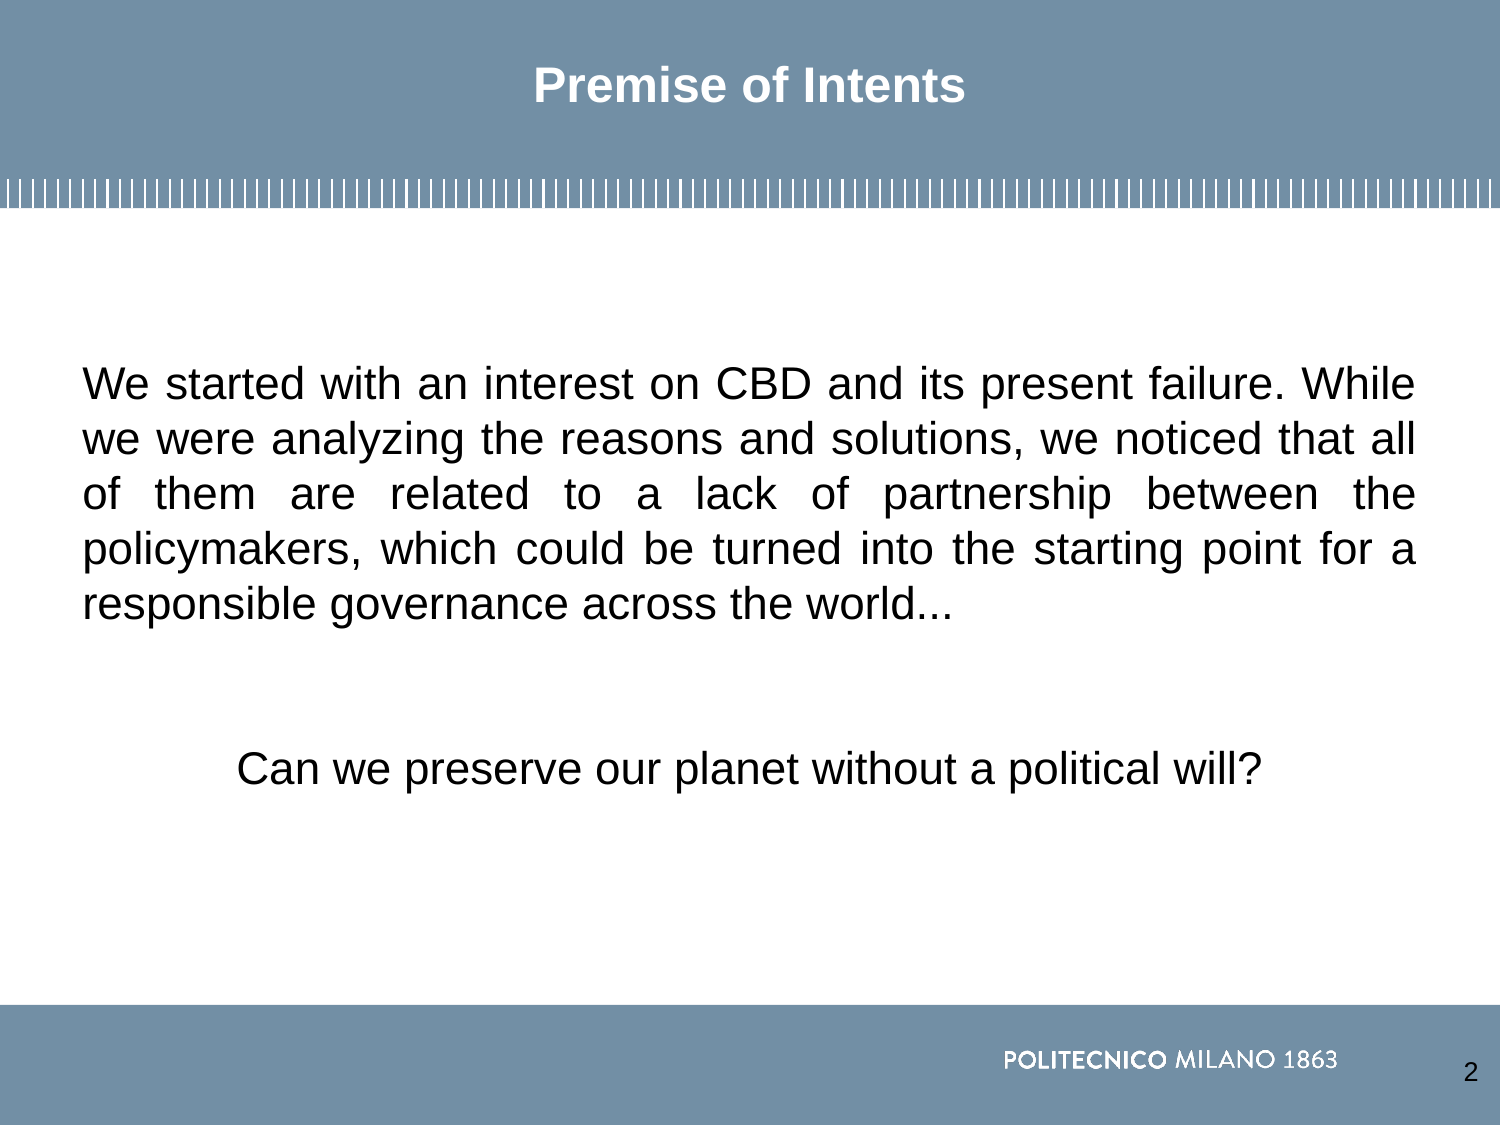

# Premise of Intents
We started with an interest on CBD and its present failure. While we were analyzing the reasons and solutions, we noticed that all of them are related to a lack of partnership between the policymakers, which could be turned into the starting point for a responsible governance across the world...

Can we preserve our planet without a political will?

2